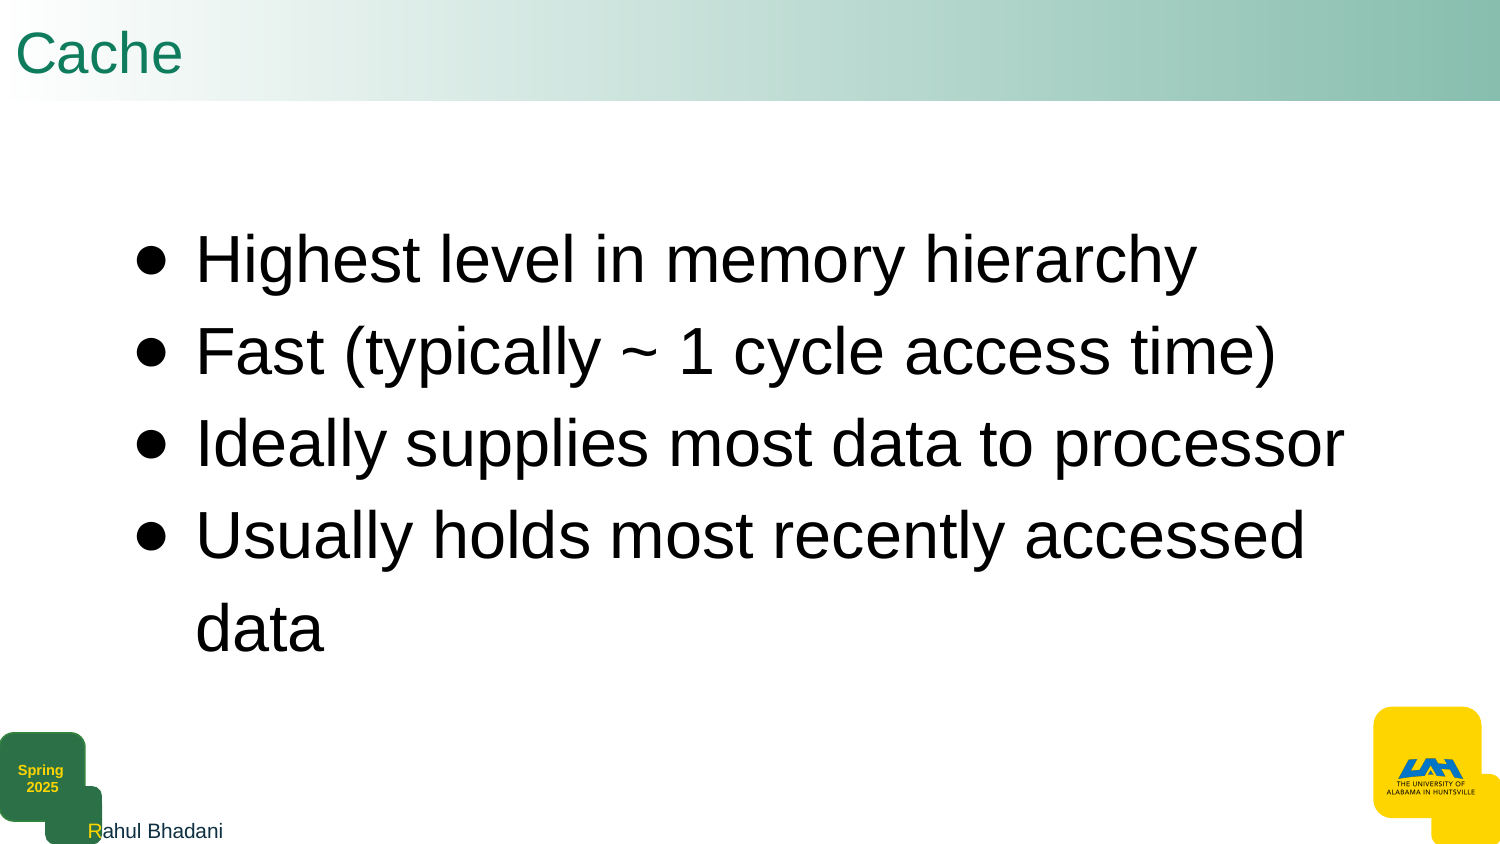

# Cache​
Highest level in memory hierarchy​
Fast (typically ~ 1 cycle access time)​
Ideally supplies most data to processor​
Usually holds most recently accessed data